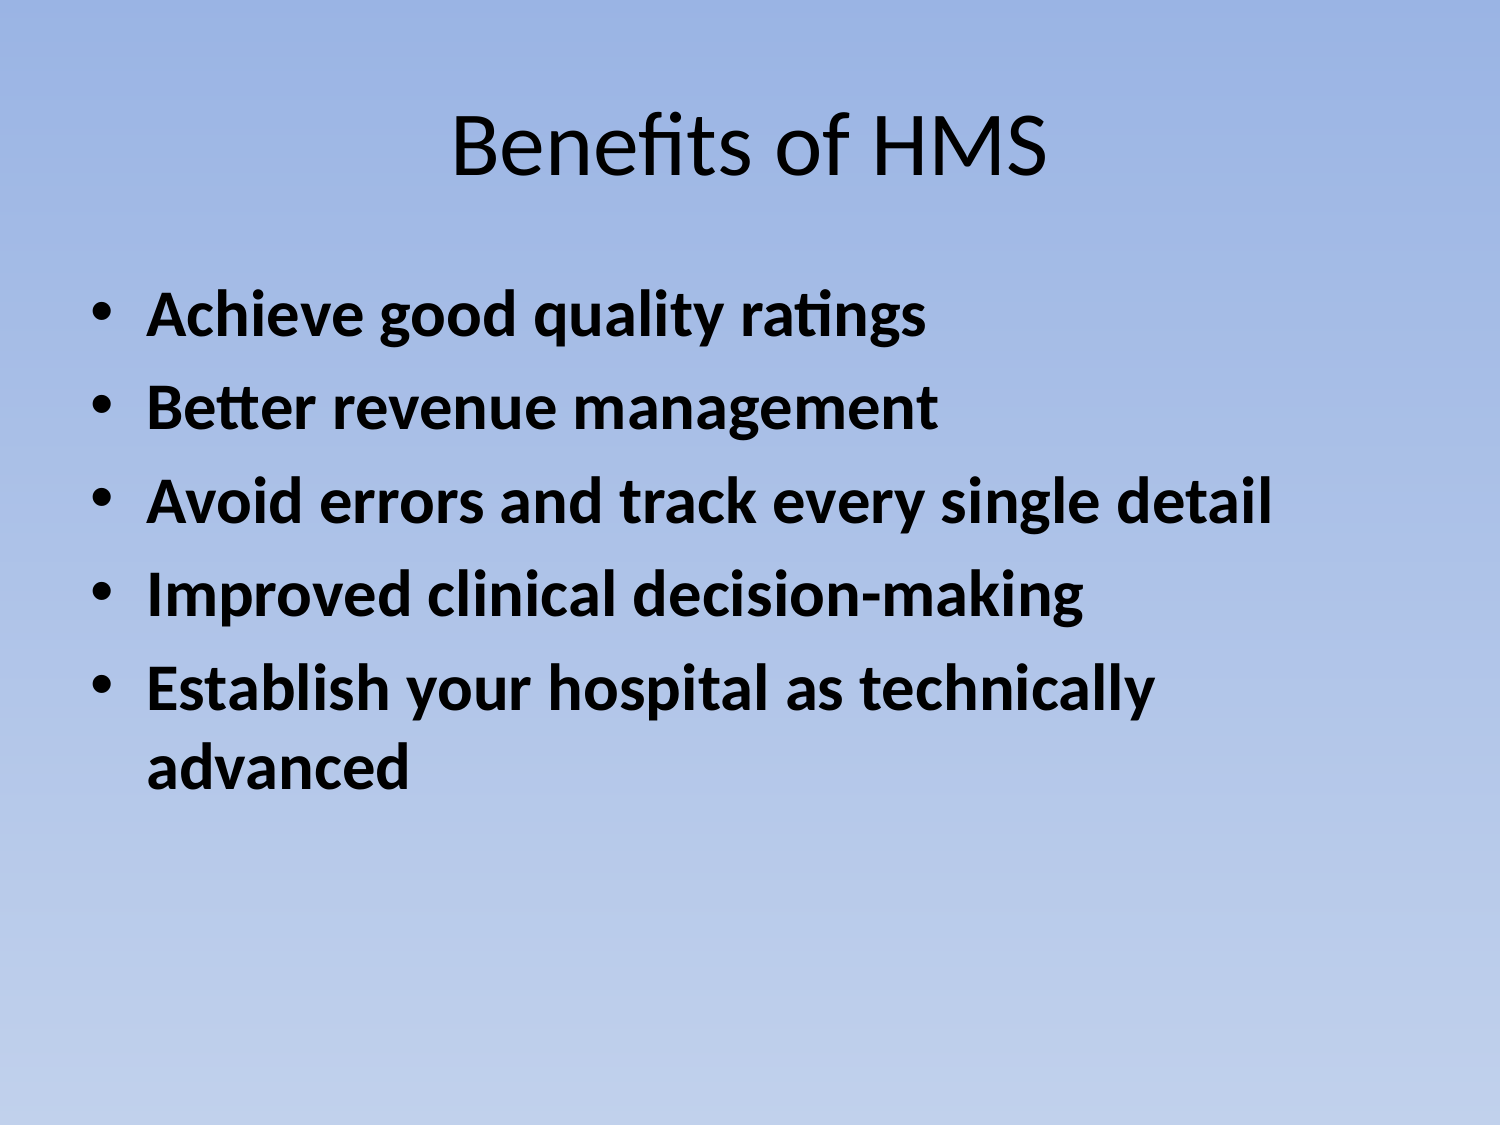

# Benefits of HMS
Achieve good quality ratings
Better revenue management
Avoid errors and track every single detail
Improved clinical decision-making
Establish your hospital as technically advanced